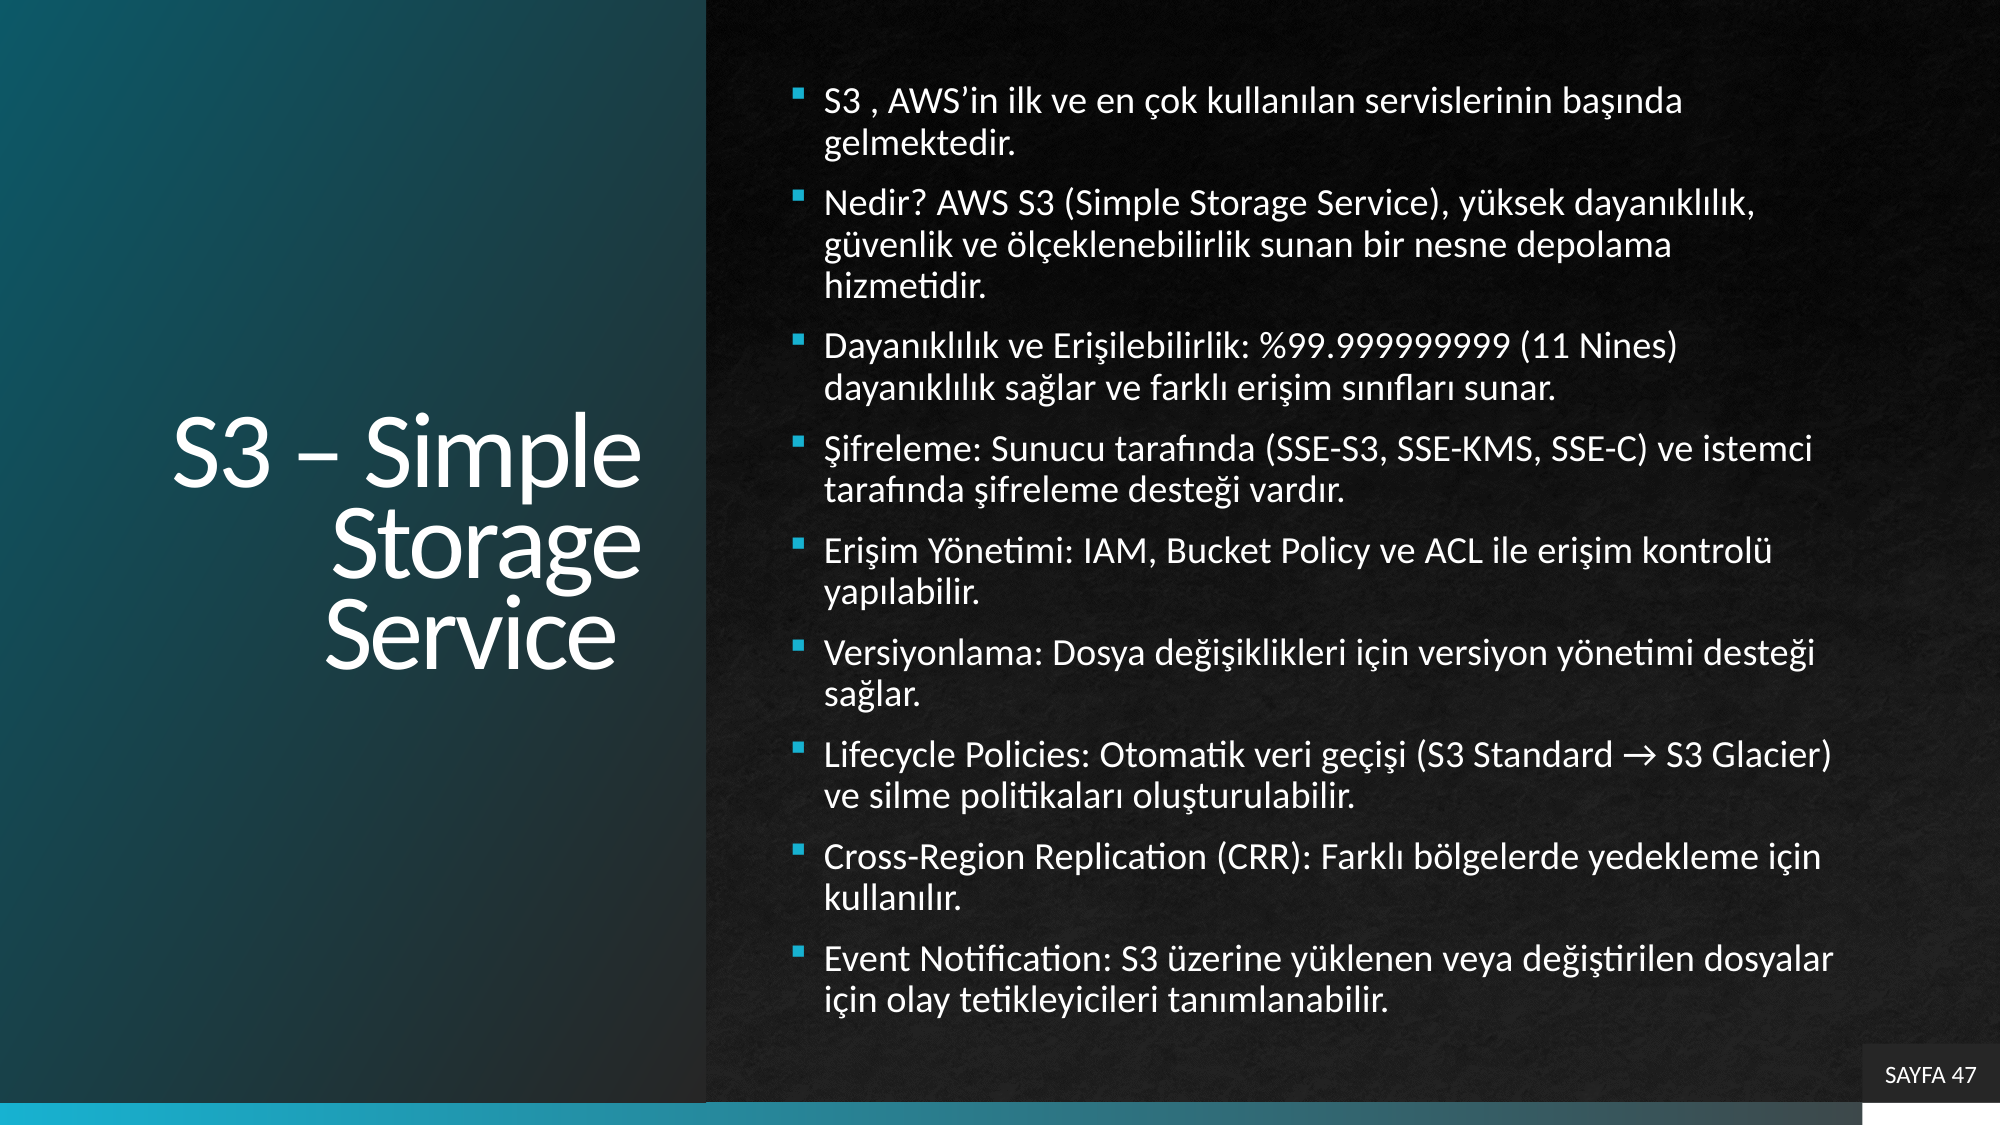

# S3 – Simple Storage Service
S3 , AWS’in ilk ve en çok kullanılan servislerinin başında gelmektedir.
Nedir? AWS S3 (Simple Storage Service), yüksek dayanıklılık, güvenlik ve ölçeklenebilirlik sunan bir nesne depolama hizmetidir.
Dayanıklılık ve Erişilebilirlik: %99.999999999 (11 Nines) dayanıklılık sağlar ve farklı erişim sınıfları sunar.
Şifreleme: Sunucu tarafında (SSE-S3, SSE-KMS, SSE-C) ve istemci tarafında şifreleme desteği vardır.
Erişim Yönetimi: IAM, Bucket Policy ve ACL ile erişim kontrolü yapılabilir.
Versiyonlama: Dosya değişiklikleri için versiyon yönetimi desteği sağlar.
Lifecycle Policies: Otomatik veri geçişi (S3 Standard → S3 Glacier) ve silme politikaları oluşturulabilir.
Cross-Region Replication (CRR): Farklı bölgelerde yedekleme için kullanılır.
Event Notification: S3 üzerine yüklenen veya değiştirilen dosyalar için olay tetikleyicileri tanımlanabilir.
SAYFA 47